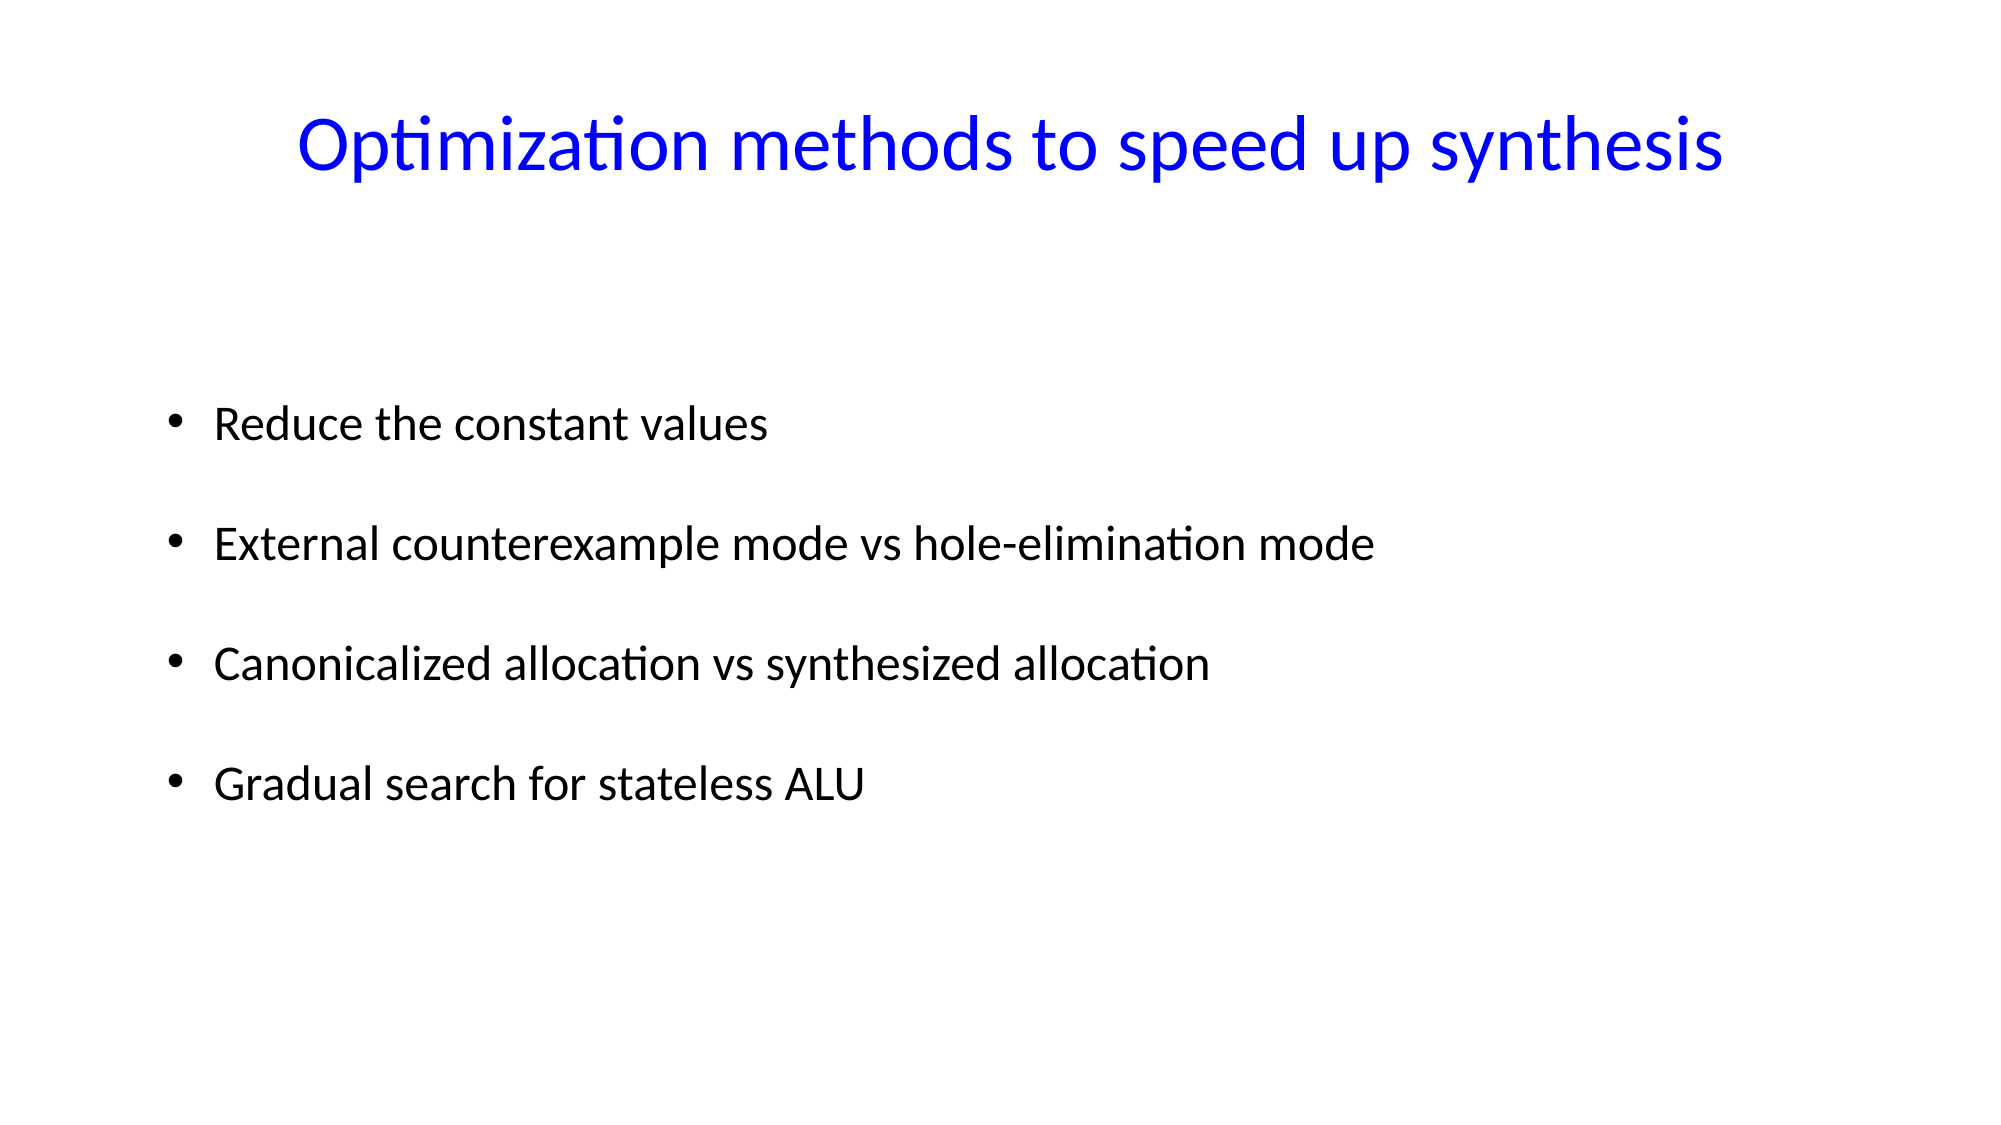

Optimization methods to speed up synthesis

Reduce the constant values

External counterexample mode vs hole-elimination mode

Canonicalized allocation vs synthesized allocation

Gradual search for stateless ALU